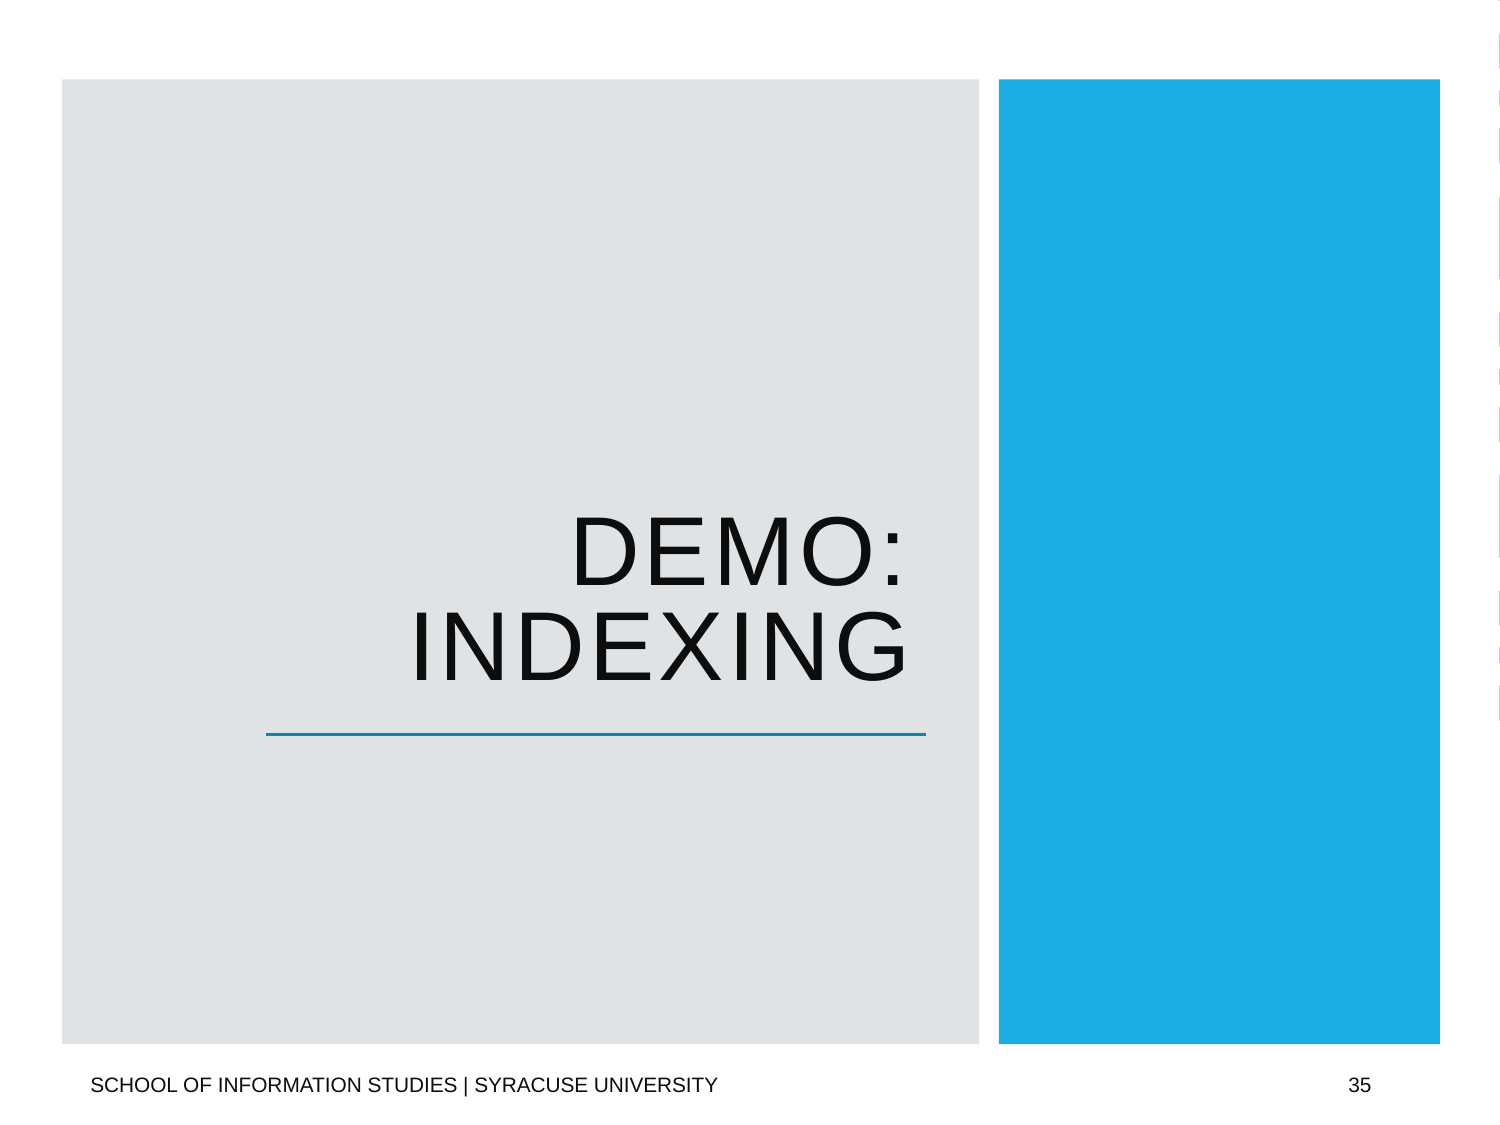

# Demo: Indexing
School of Information Studies | Syracuse University
35